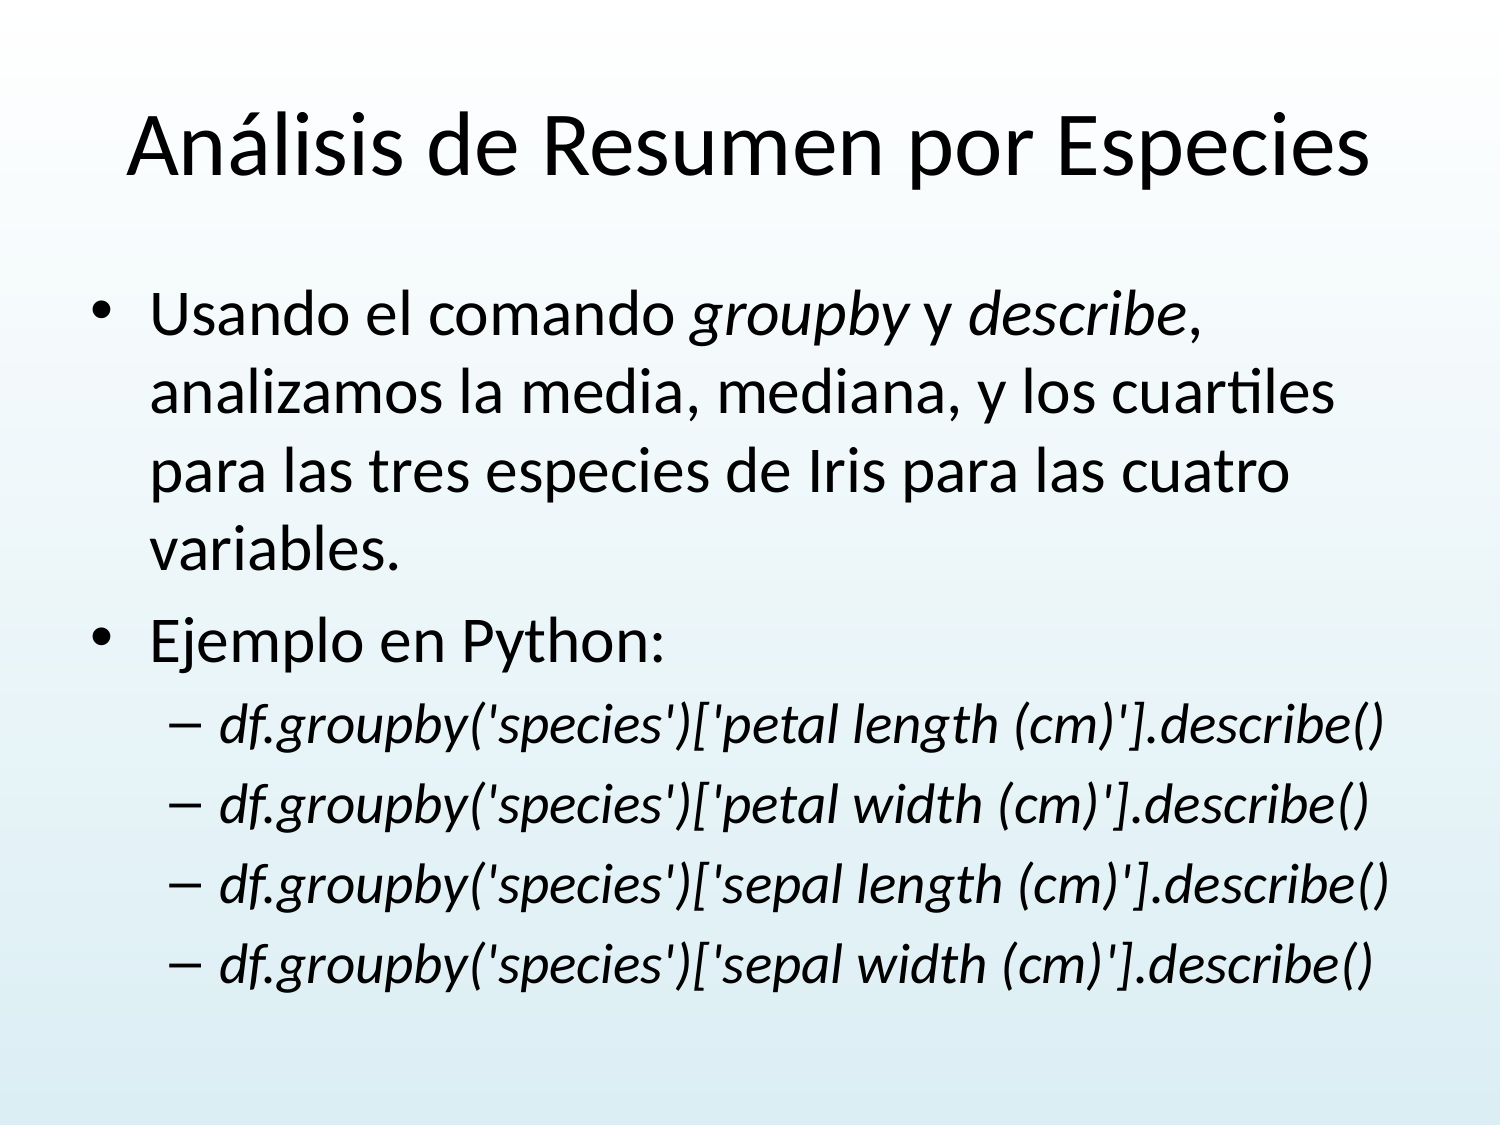

# Análisis de Resumen por Especies
Usando el comando groupby y describe, analizamos la media, mediana, y los cuartiles para las tres especies de Iris para las cuatro variables.
Ejemplo en Python:
df.groupby('species')['petal length (cm)'].describe()
df.groupby('species')['petal width (cm)'].describe()
df.groupby('species')['sepal length (cm)'].describe()
df.groupby('species')['sepal width (cm)'].describe()